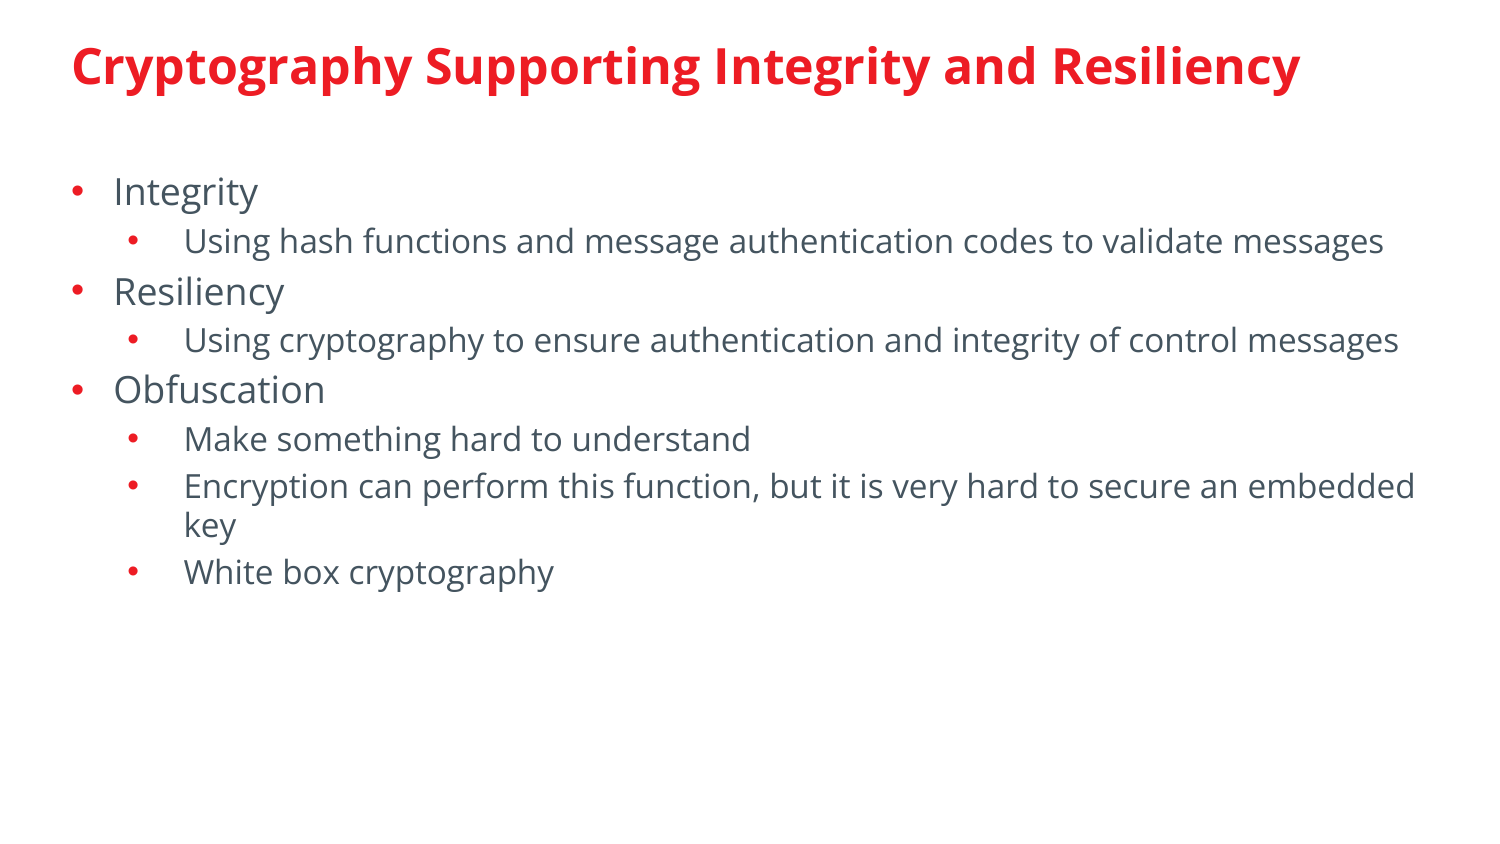

# Cryptography Supporting Integrity and Resiliency
Integrity
Using hash functions and message authentication codes to validate messages
Resiliency
Using cryptography to ensure authentication and integrity of control messages
Obfuscation
Make something hard to understand
Encryption can perform this function, but it is very hard to secure an embedded key
White box cryptography
www.Studemia.com| Student Academia, Inc  is a CompTIA official Partner | learn@studemia.com | 800-750-8288
25